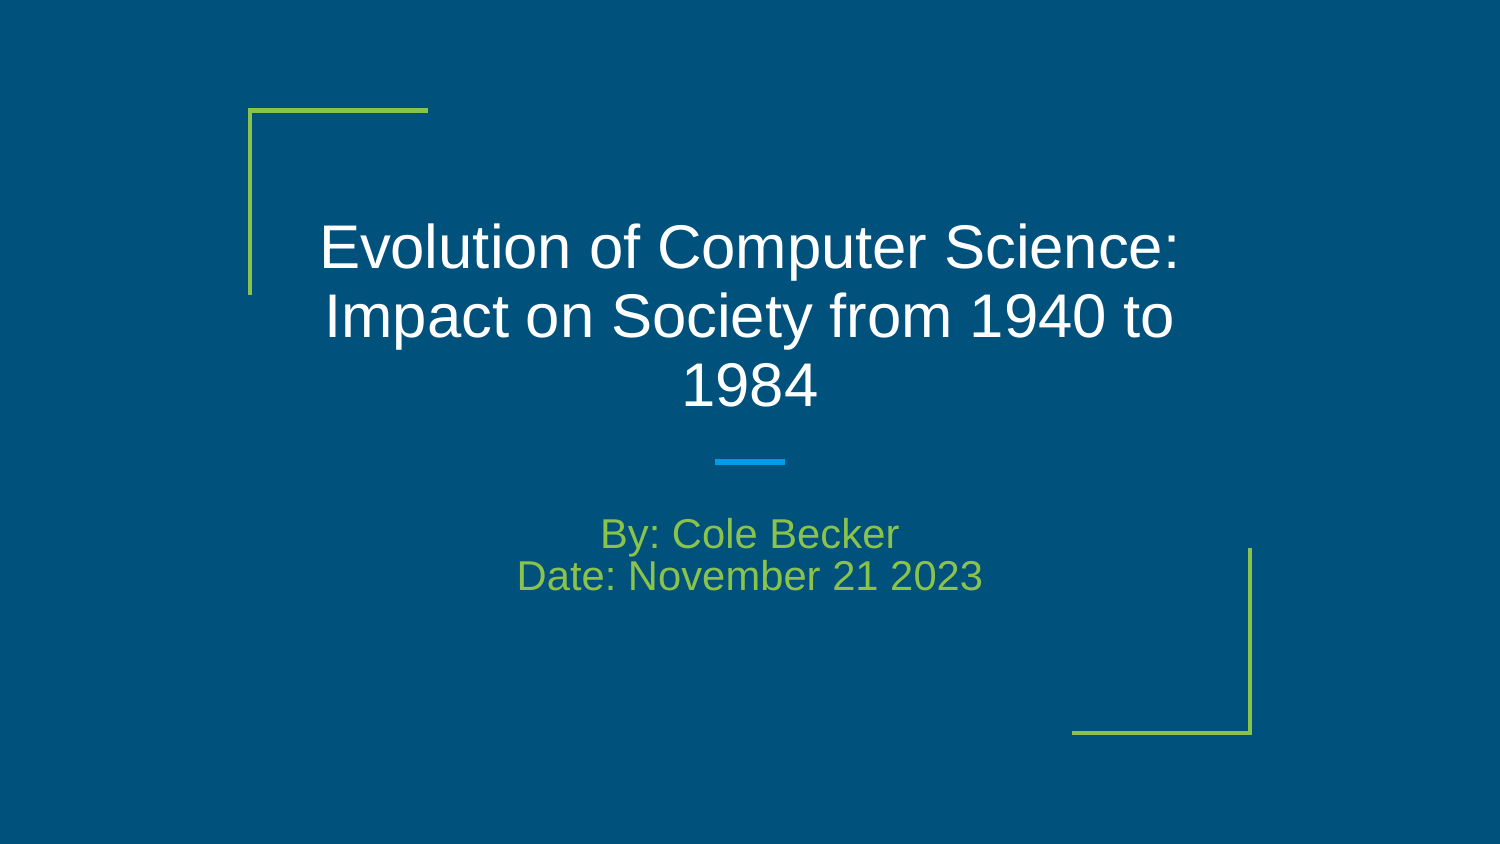

# Evolution of Computer Science: Impact on Society from 1940 to 1984
By: Cole Becker
Date: November 21 2023